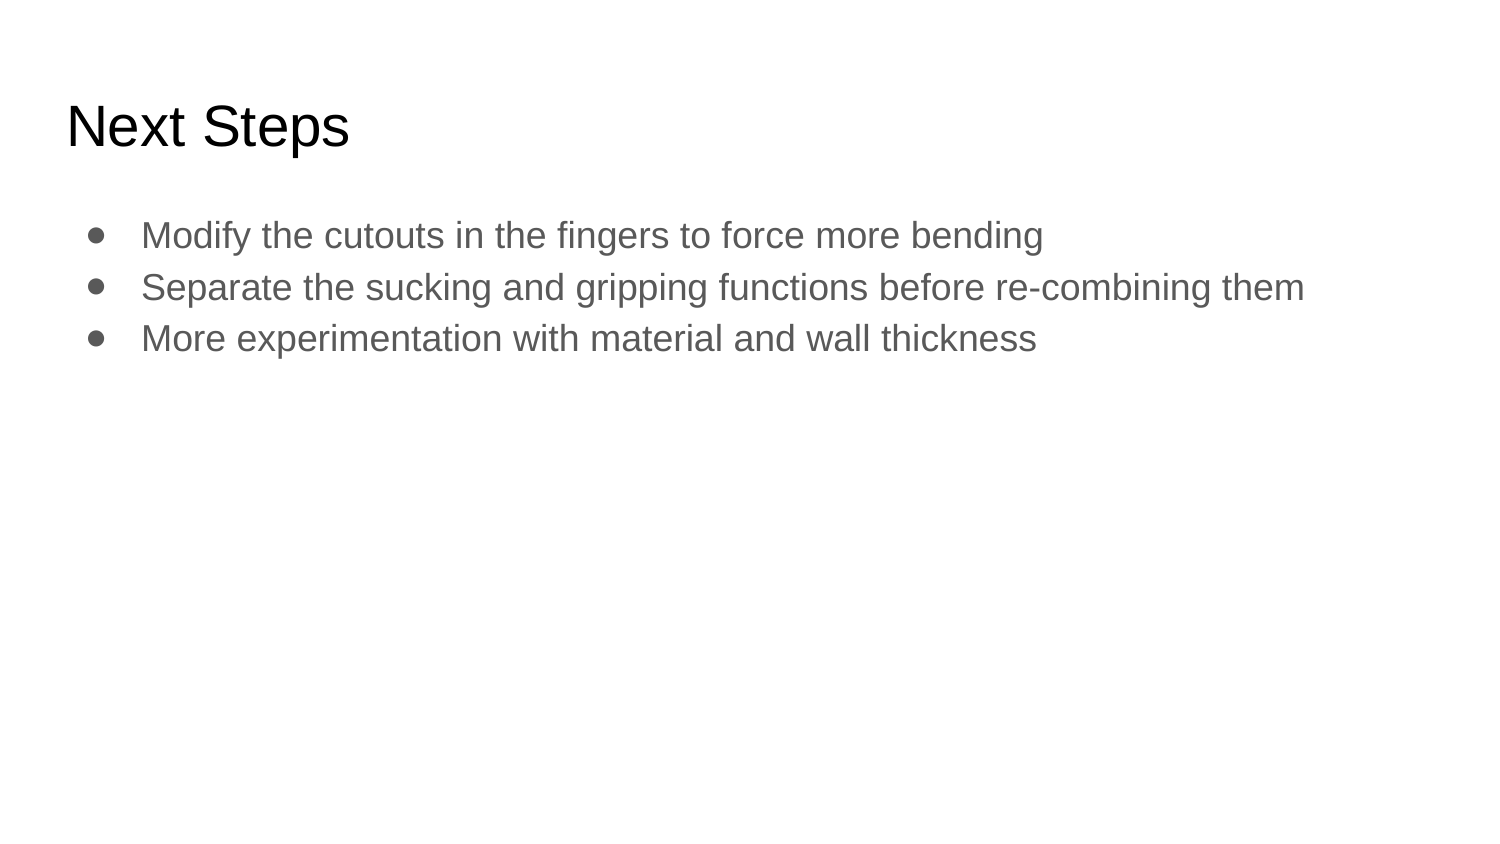

# Next Steps
Modify the cutouts in the fingers to force more bending
Separate the sucking and gripping functions before re-combining them
More experimentation with material and wall thickness